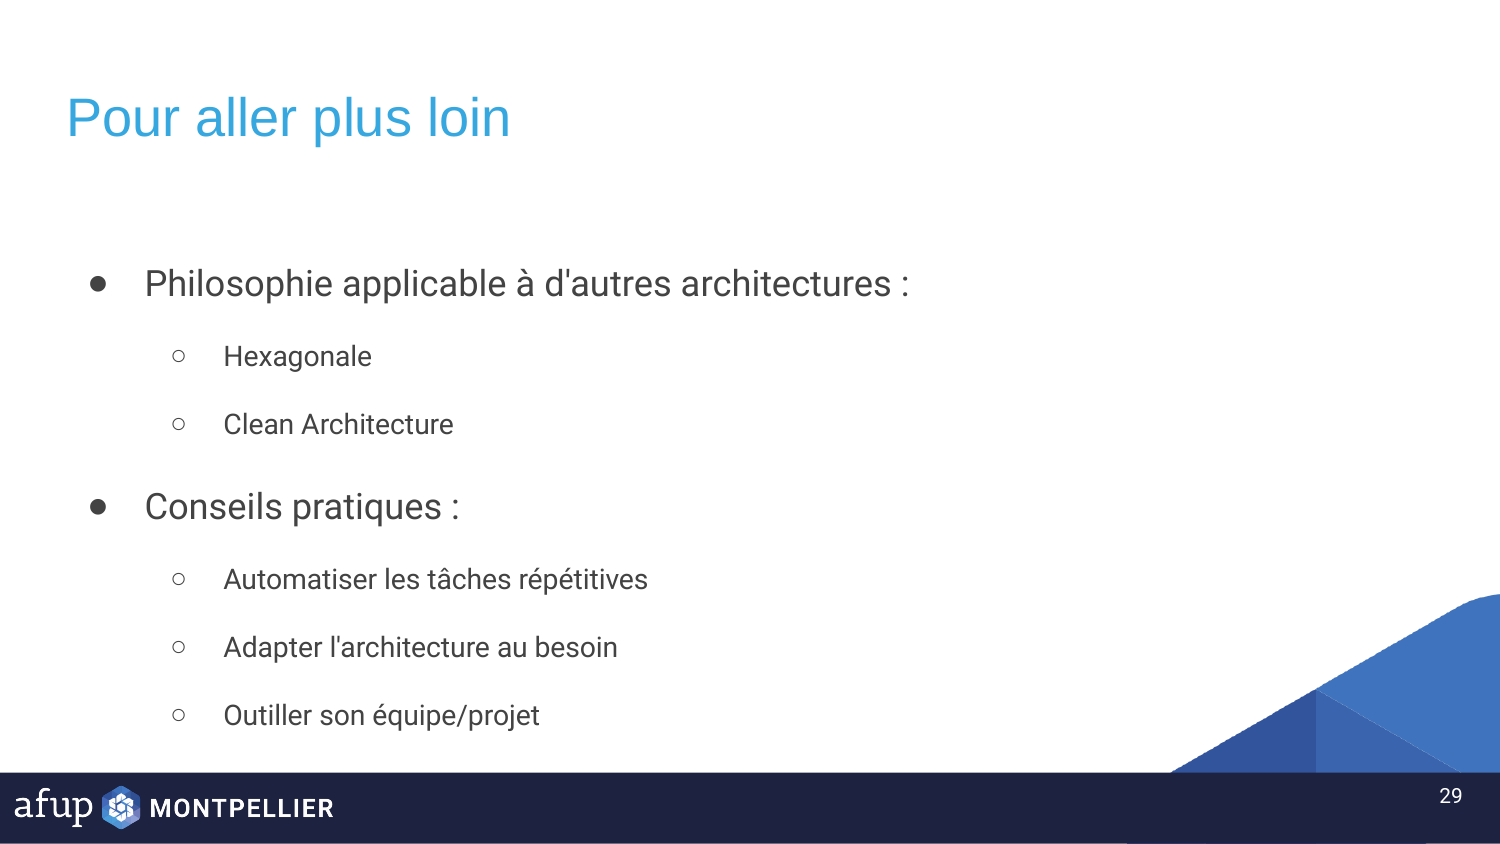

# Pour aller plus loin
Philosophie applicable à d'autres architectures :
Hexagonale
Clean Architecture
Conseils pratiques :
Automatiser les tâches répétitives
Adapter l'architecture au besoin
Outiller son équipe/projet

29